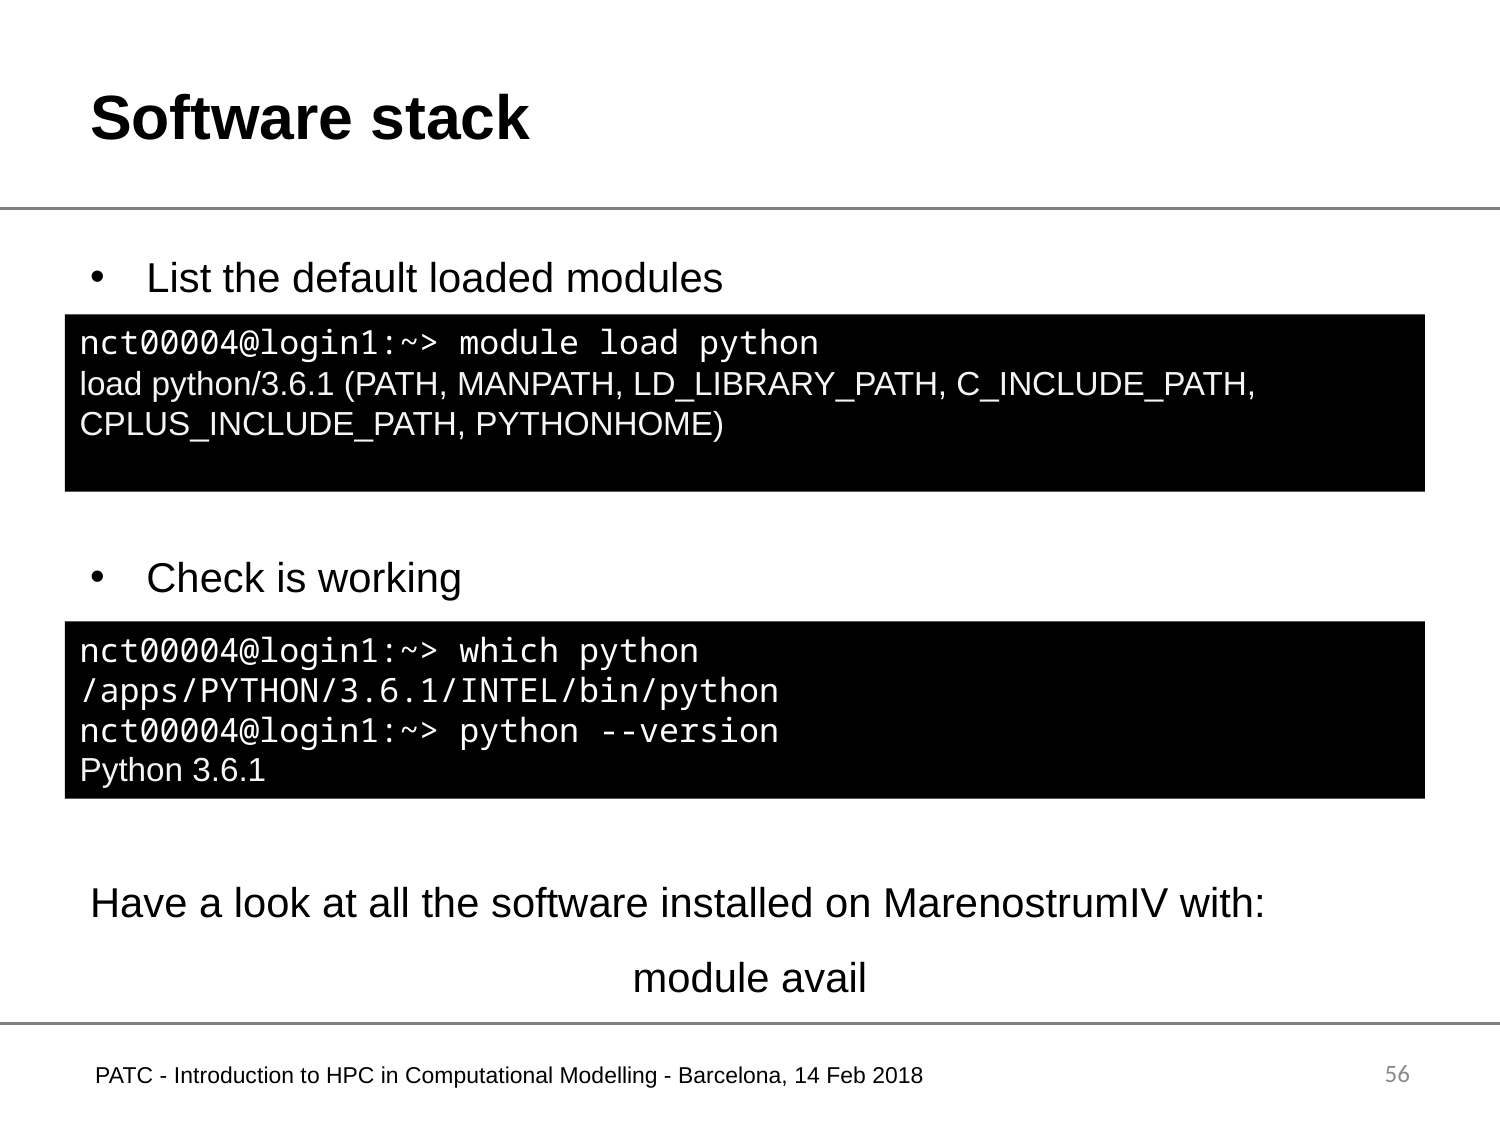

# Software stack
List the default loaded modules

Check is working

Have a look at all the software installed on MarenostrumIV with:
module avail

nct00004@login1:~> module load python
load python/3.6.1 (PATH, MANPATH, LD_LIBRARY_PATH, C_INCLUDE_PATH, CPLUS_INCLUDE_PATH, PYTHONHOME)

nct00004@login1:~> which python
/apps/PYTHON/3.6.1/INTEL/bin/python
nct00004@login1:~> python --version
Python 3.6.1

56